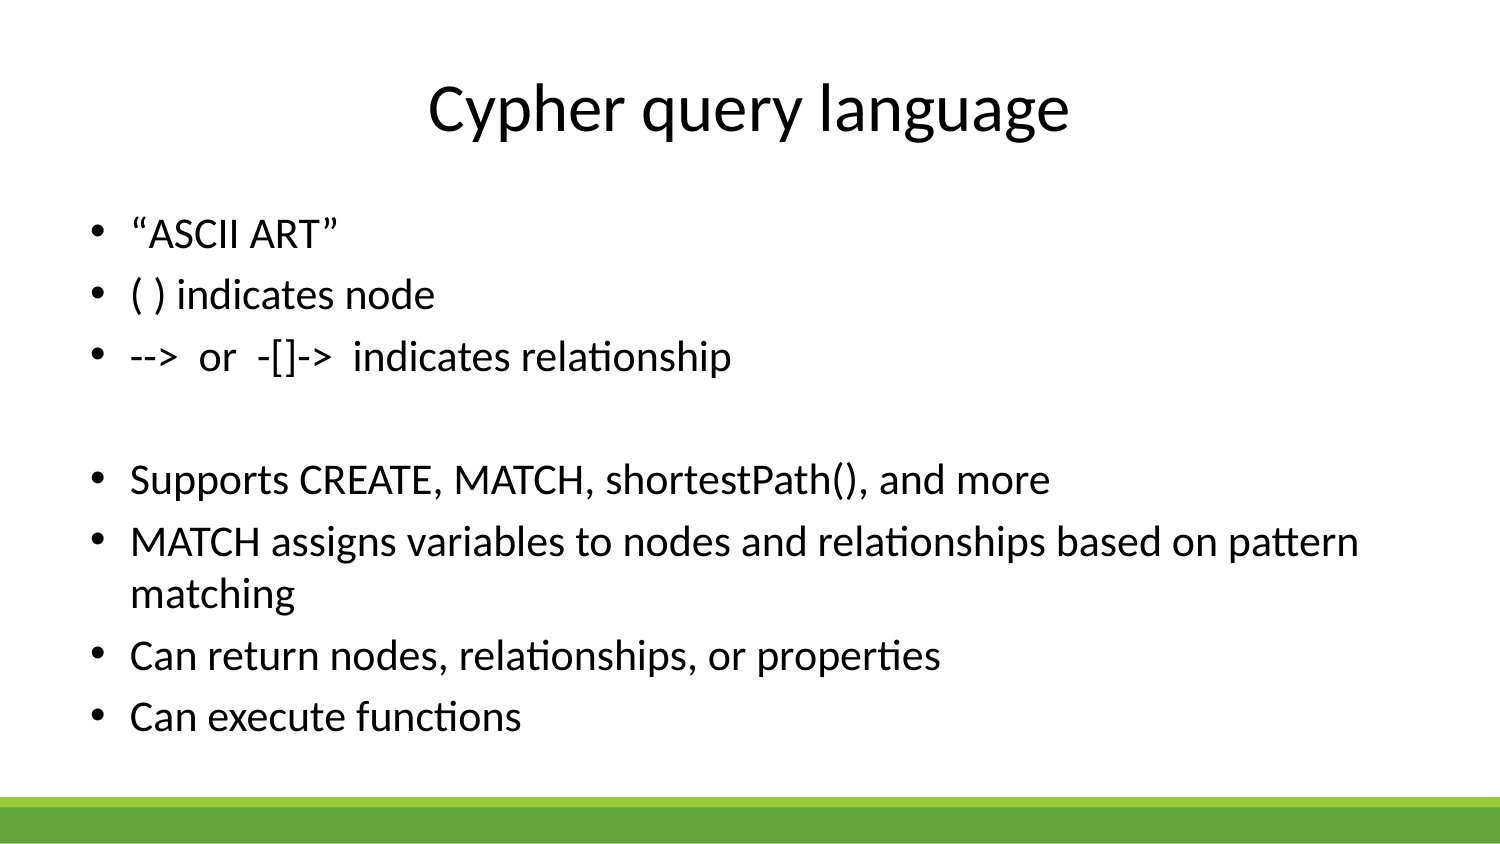

# Cypher query language
“ASCII ART”
( ) indicates node
-->  or  -[]->  indicates relationship

Supports CREATE, MATCH, shortestPath(), and more
MATCH assigns variables to nodes and relationships based on pattern matching
Can return nodes, relationships, or properties
Can execute functions